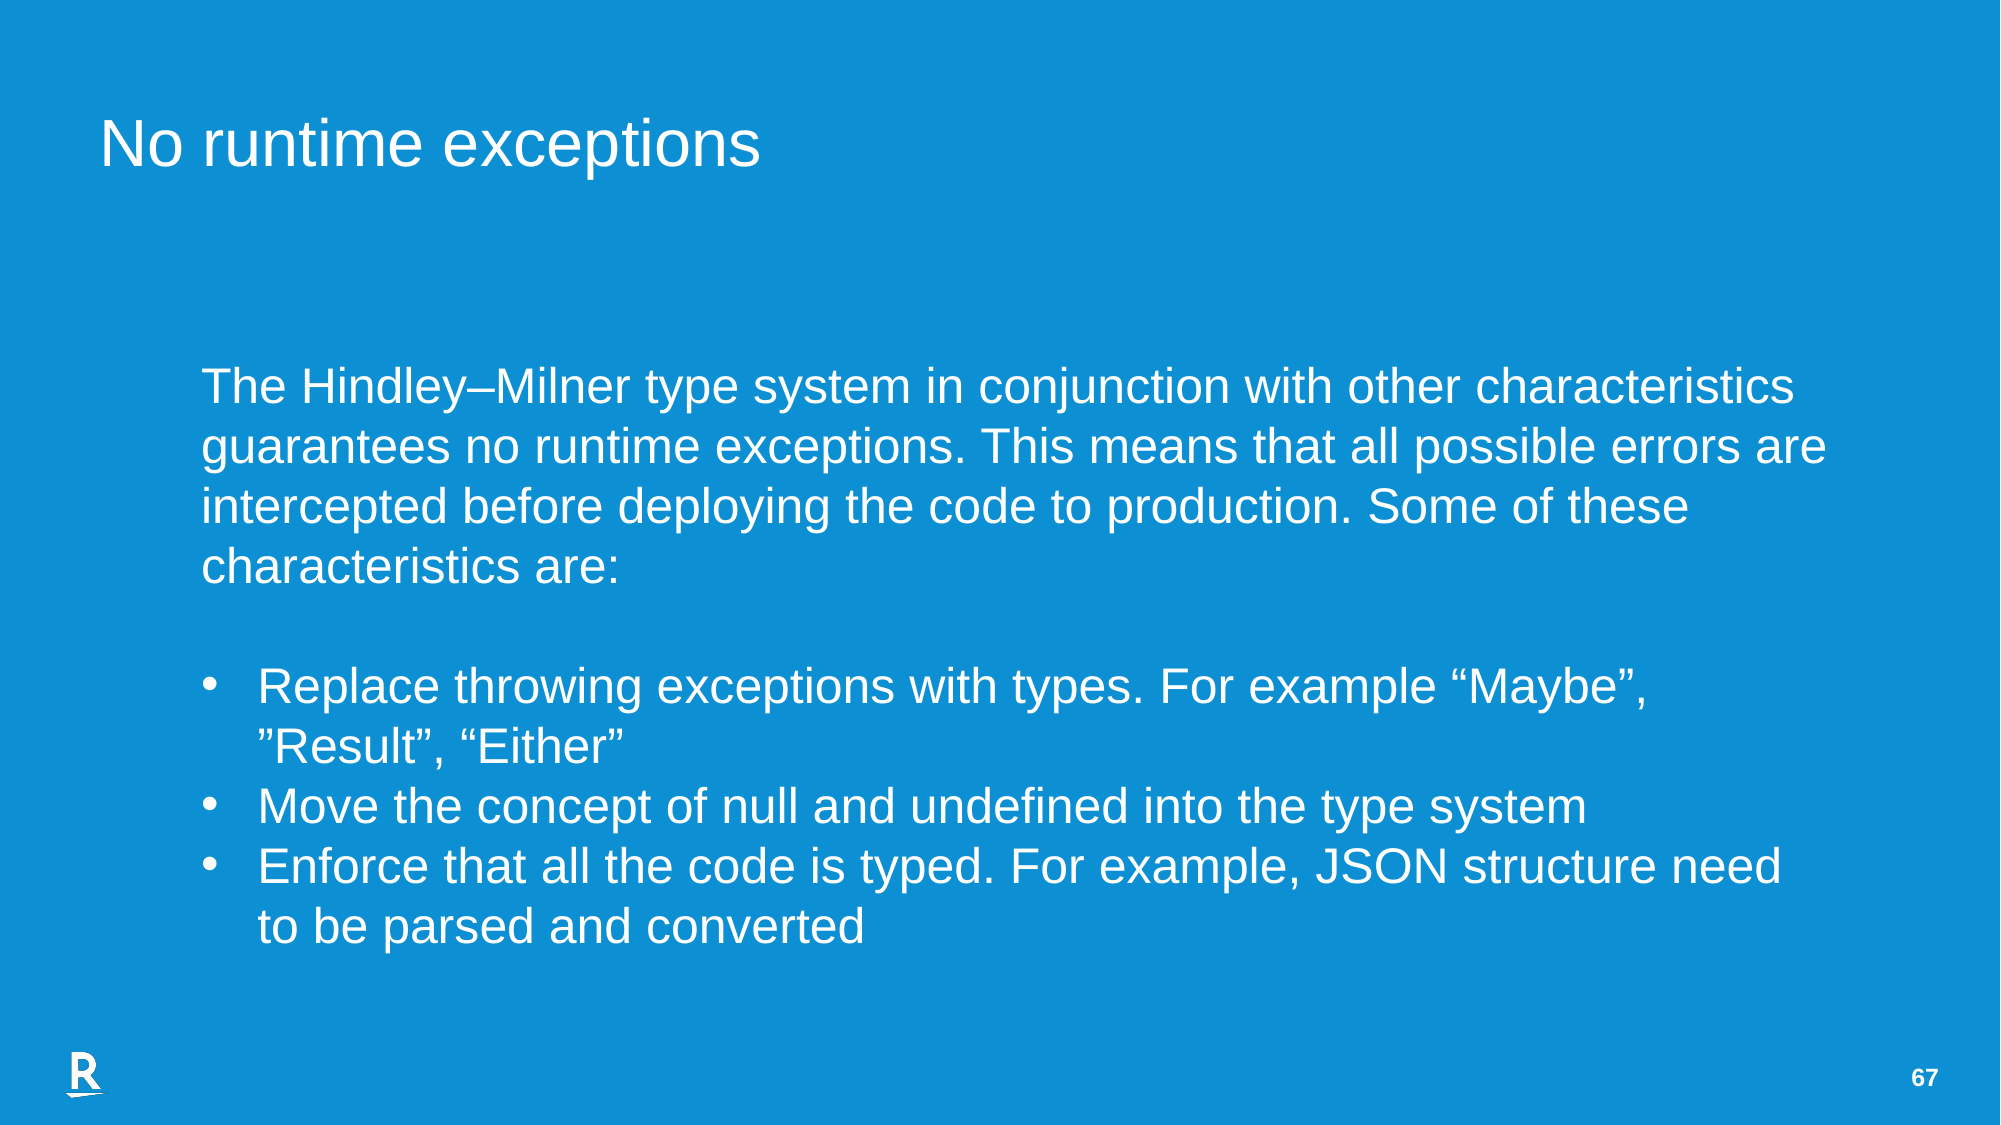

No runtime exceptions
The Hindley–Milner type system in conjunction with other characteristics guarantees no runtime exceptions. This means that all possible errors are intercepted before deploying the code to production. Some of these characteristics are:

Replace throwing exceptions with types. For example “Maybe”, ”Result”, “Either”
Move the concept of null and undefined into the type system
Enforce that all the code is typed. For example, JSON structure need to be parsed and converted